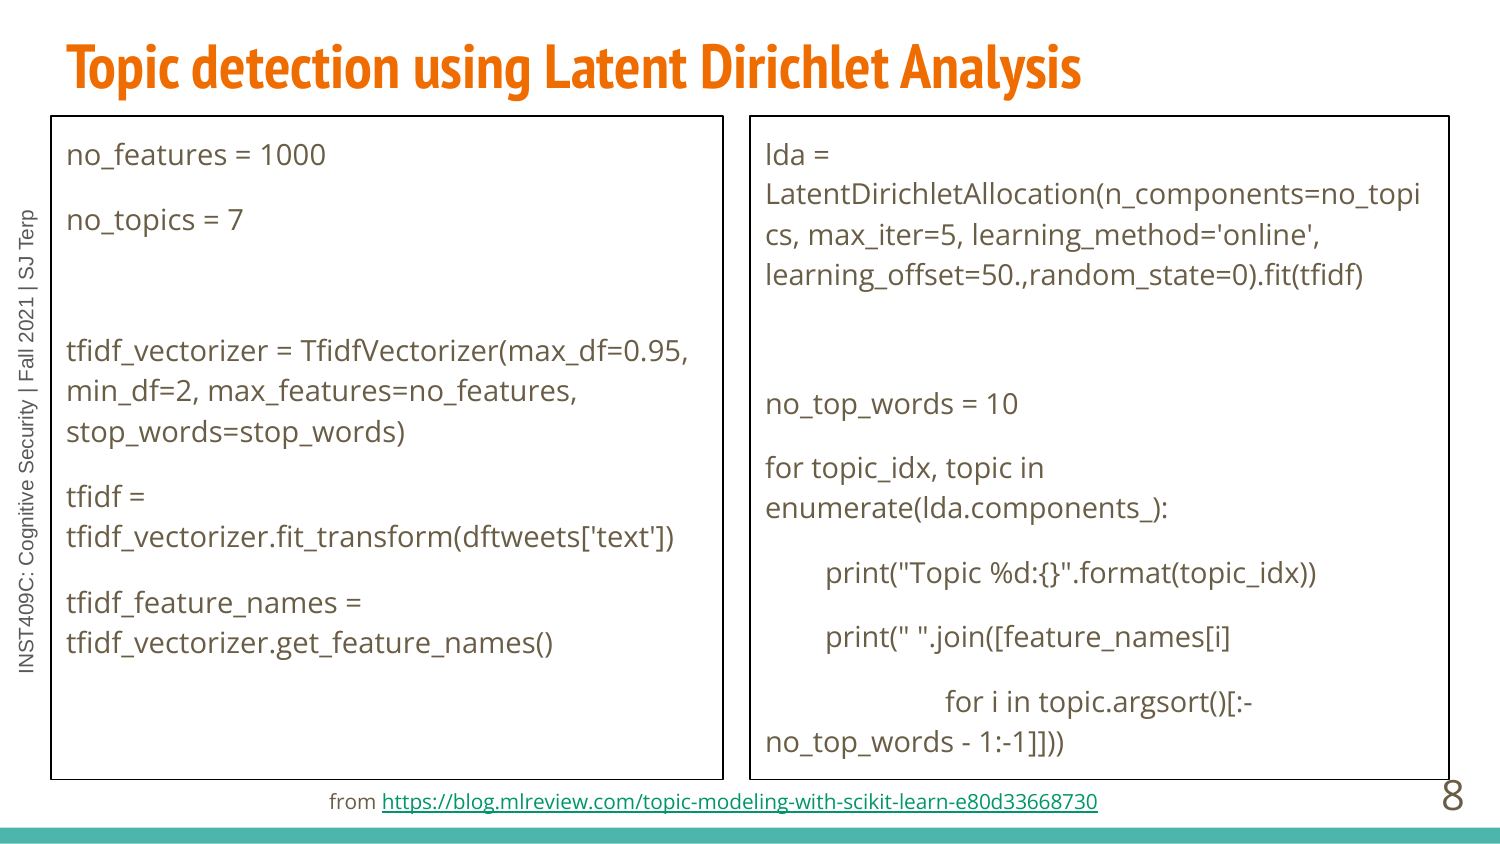

# Topic detection using Latent Dirichlet Analysis
no_features = 1000
no_topics = 7

tfidf_vectorizer = TfidfVectorizer(max_df=0.95, min_df=2, max_features=no_features, stop_words=stop_words)
tfidf = tfidf_vectorizer.fit_transform(dftweets['text'])
tfidf_feature_names = tfidf_vectorizer.get_feature_names()
lda = LatentDirichletAllocation(n_components=no_topics, max_iter=5, learning_method='online', learning_offset=50.,random_state=0).fit(tfidf)

no_top_words = 10
for topic_idx, topic in enumerate(lda.components_):
        print("Topic %d:{}".format(topic_idx))
        print(" ".join([feature_names[i]
                        for i in topic.argsort()[:-no_top_words - 1:-1]]))
8
from https://blog.mlreview.com/topic-modeling-with-scikit-learn-e80d33668730